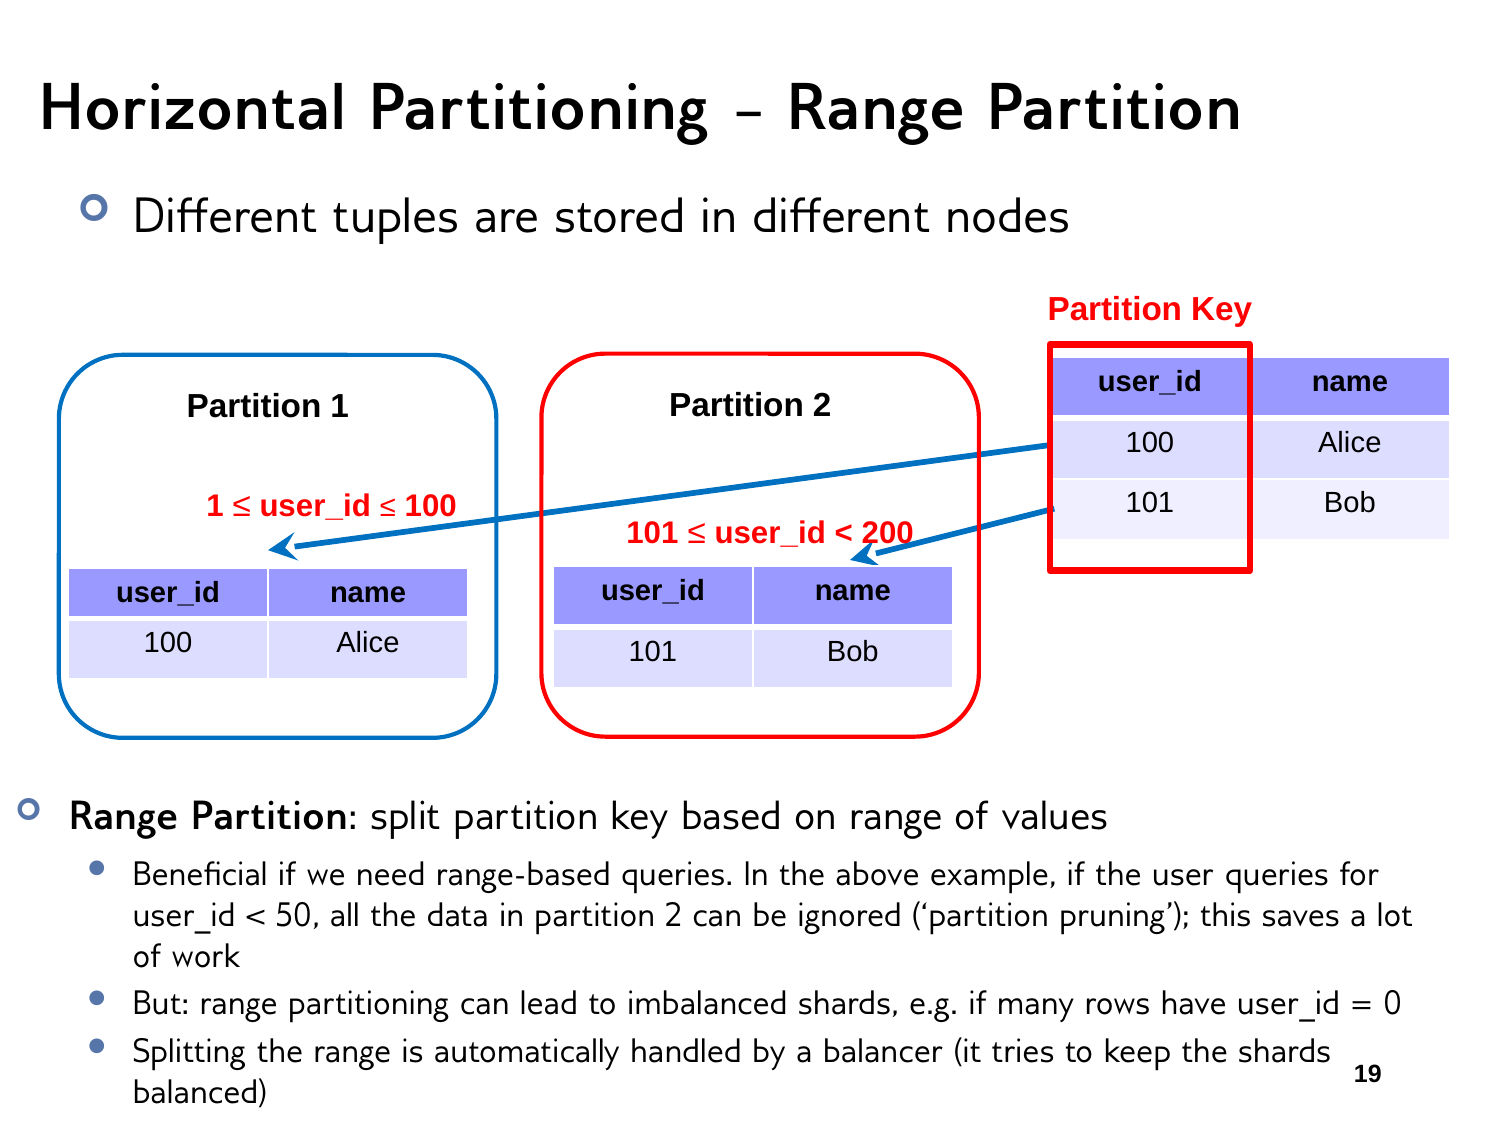

# Horizontal Partitioning – Range Partition
Different tuples are stored in different nodes
Partition Key

| user\_id | name |
| --- | --- |
| 100 | Alice |
| 101 | Bob |
Partition 2
Partition 1
1 ≤ user_id ≤ 100
101 ≤ user_id < 200
| user\_id | name |
| --- | --- |
| 101 | Bob |
| user\_id | name |
| --- | --- |
| 100 | Alice |
Range Partition: split partition key based on range of values
Beneficial if we need range-based queries. In the above example, if the user queries for user_id < 50, all the data in partition 2 can be ignored (‘partition pruning’); this saves a lot of work
But: range partitioning can lead to imbalanced shards, e.g. if many rows have user_id = 0
Splitting the range is automatically handled by a balancer (it tries to keep the shards balanced)
19